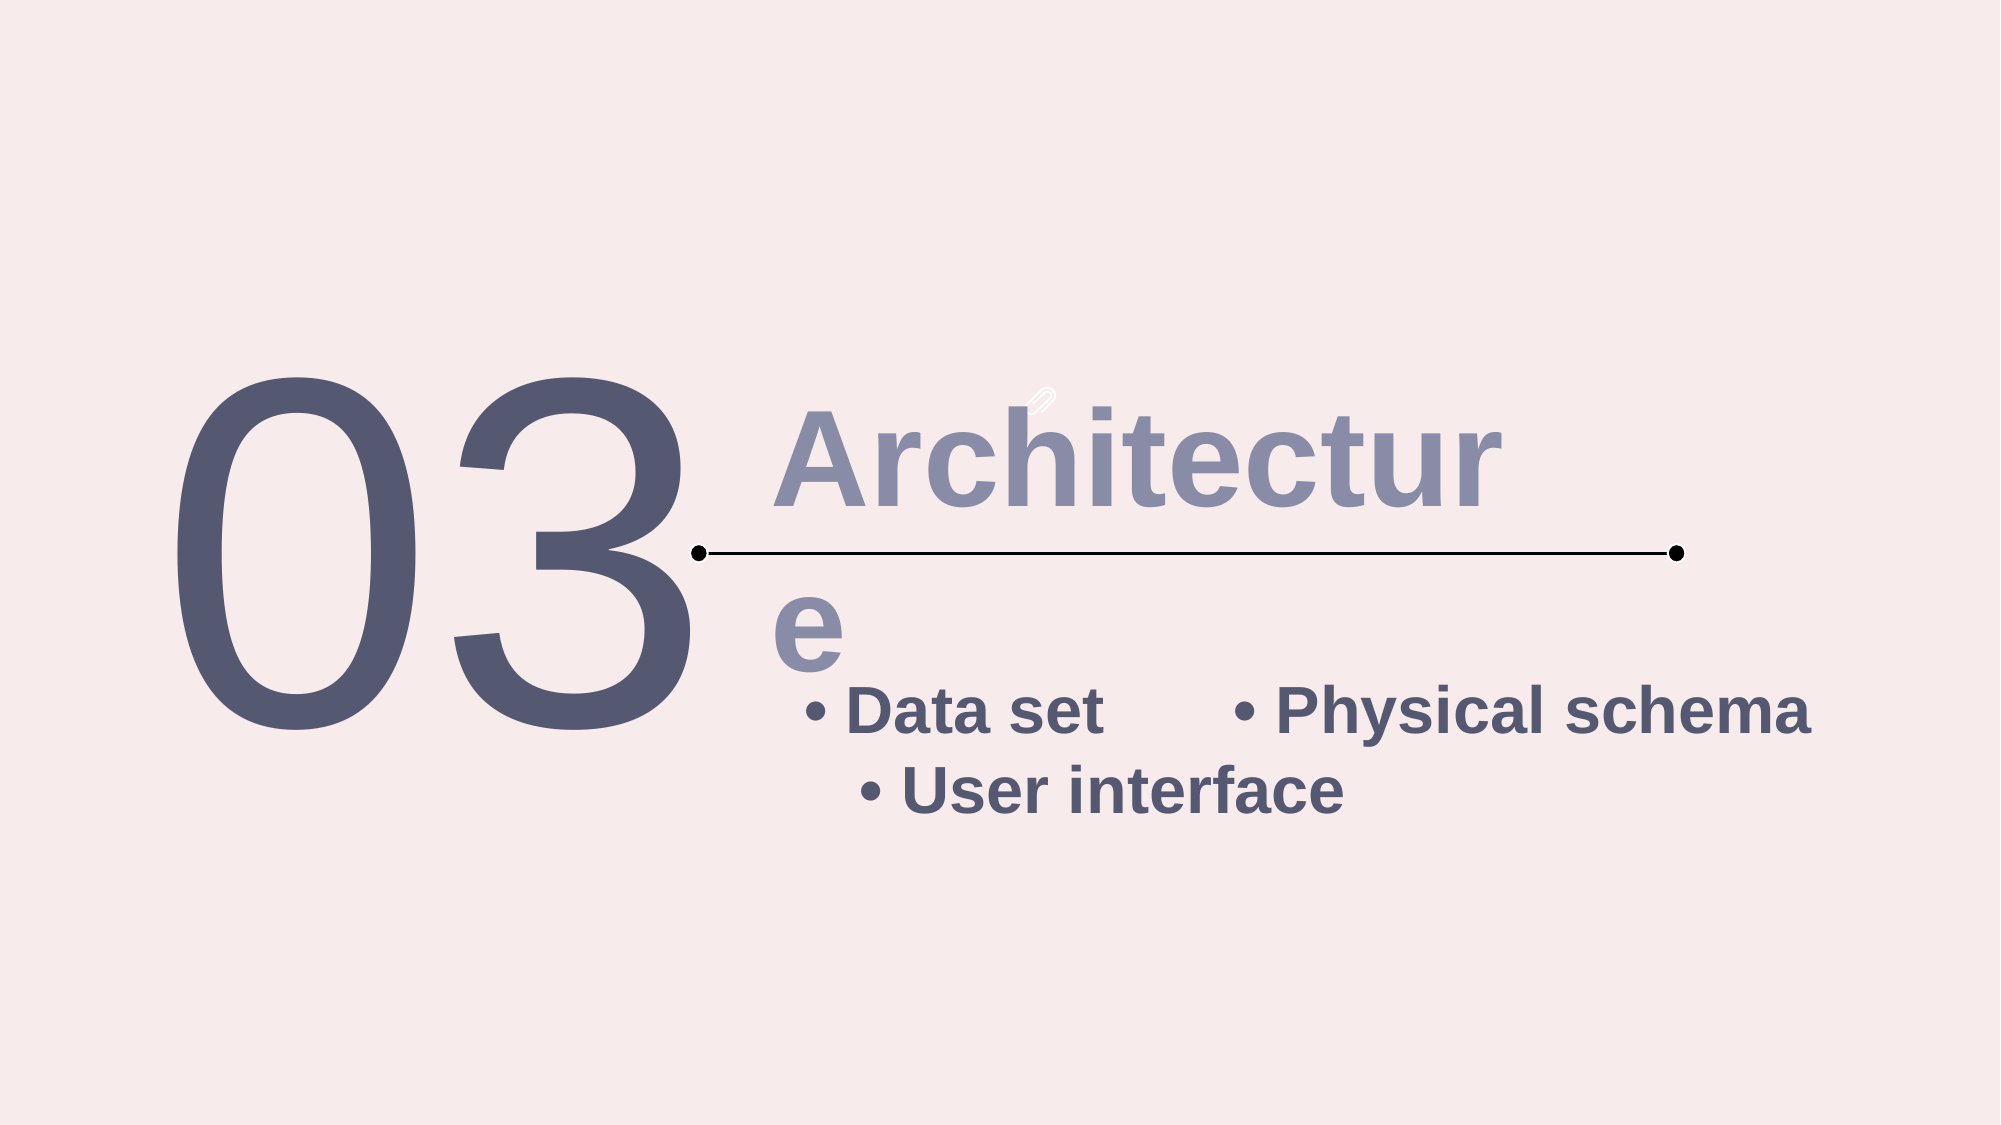

03
Architecture

• Data set       • Physical schema       • User interface